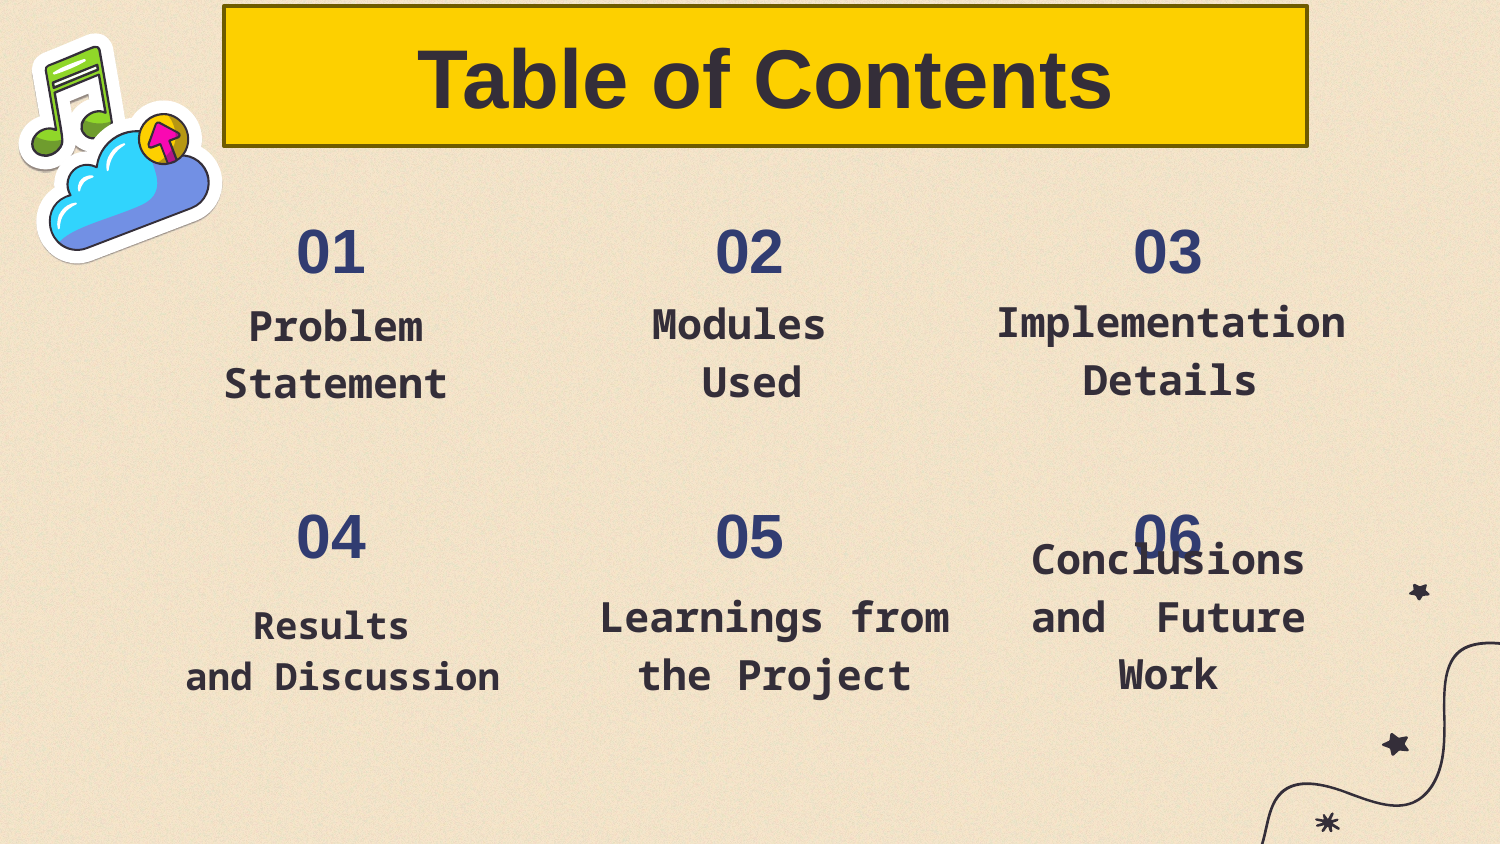

# Table of Contents

03
02
01
Modules
Used
Problem Statement

Implementation Details

04
06
05
Conclusions and  Future Work
Results
and Discussion
Learnings from the Project